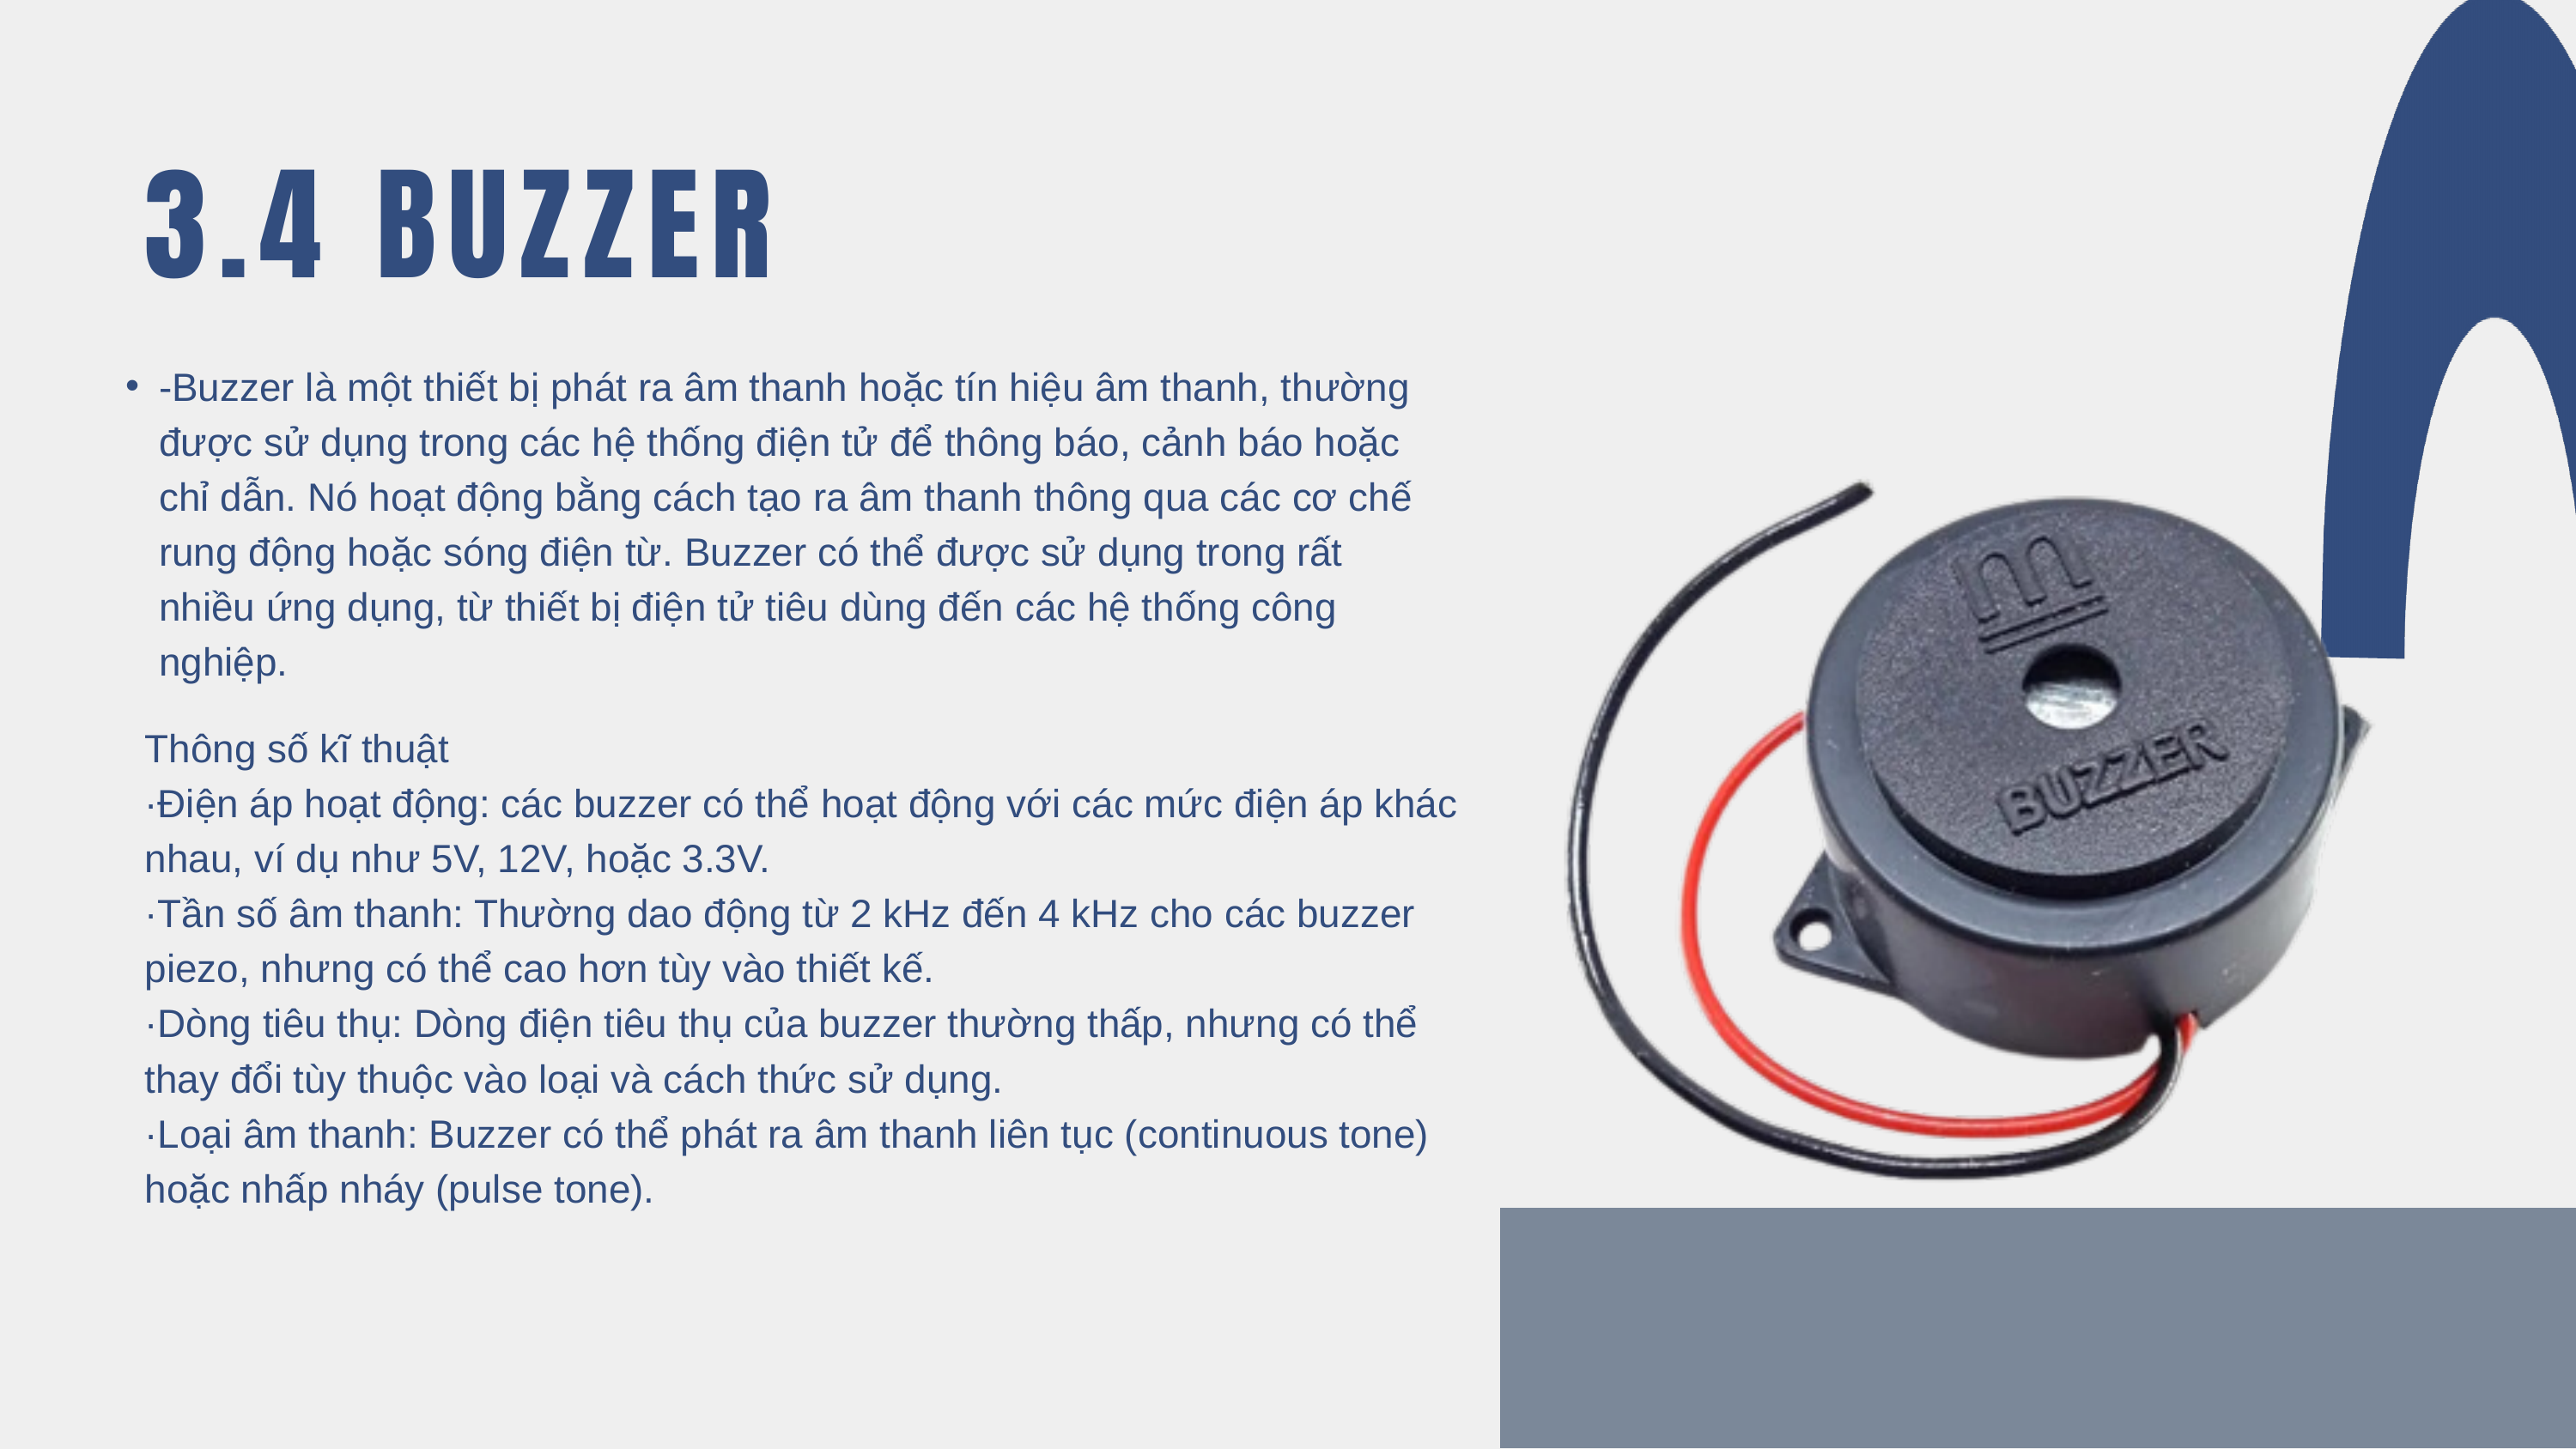

3.4 BUZZER

-Buzzer là một thiết bị phát ra âm thanh hoặc tín hiệu âm thanh, thường được sử dụng trong các hệ thống điện tử để thông báo, cảnh báo hoặc chỉ dẫn. Nó hoạt động bằng cách tạo ra âm thanh thông qua các cơ chế rung động hoặc sóng điện từ. Buzzer có thể được sử dụng trong rất nhiều ứng dụng, từ thiết bị điện tử tiêu dùng đến các hệ thống công nghiệp.

Thông số kĩ thuật
·Điện áp hoạt động: các buzzer có thể hoạt động với các mức điện áp khác nhau, ví dụ như 5V, 12V, hoặc 3.3V.
·Tần số âm thanh: Thường dao động từ 2 kHz đến 4 kHz cho các buzzer piezo, nhưng có thể cao hơn tùy vào thiết kế.
·Dòng tiêu thụ: Dòng điện tiêu thụ của buzzer thường thấp, nhưng có thể thay đổi tùy thuộc vào loại và cách thức sử dụng.
·Loại âm thanh: Buzzer có thể phát ra âm thanh liên tục (continuous tone) hoặc nhấp nháy (pulse tone).